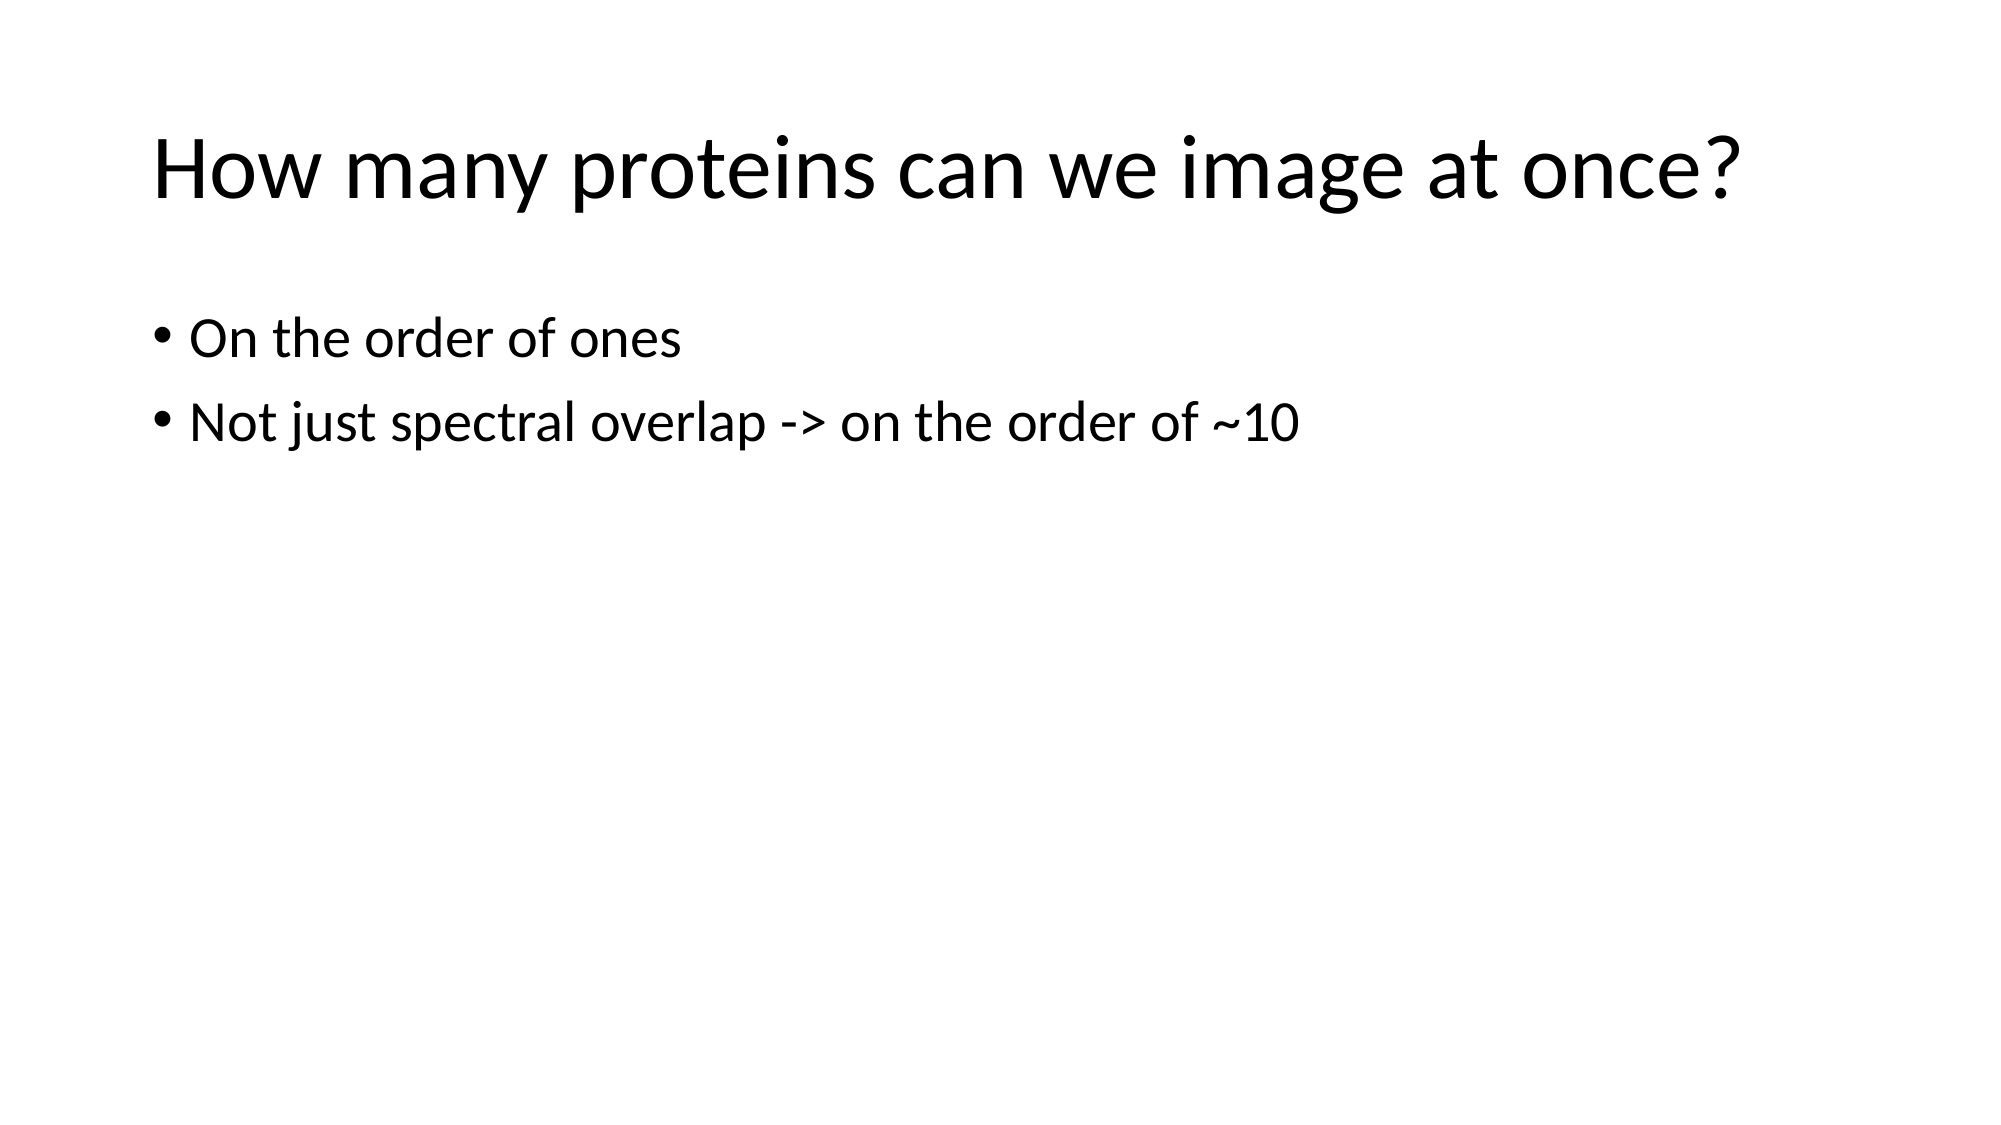

# How many proteins can we image at once?
On the order of ones
Not just spectral overlap -> on the order of ~10